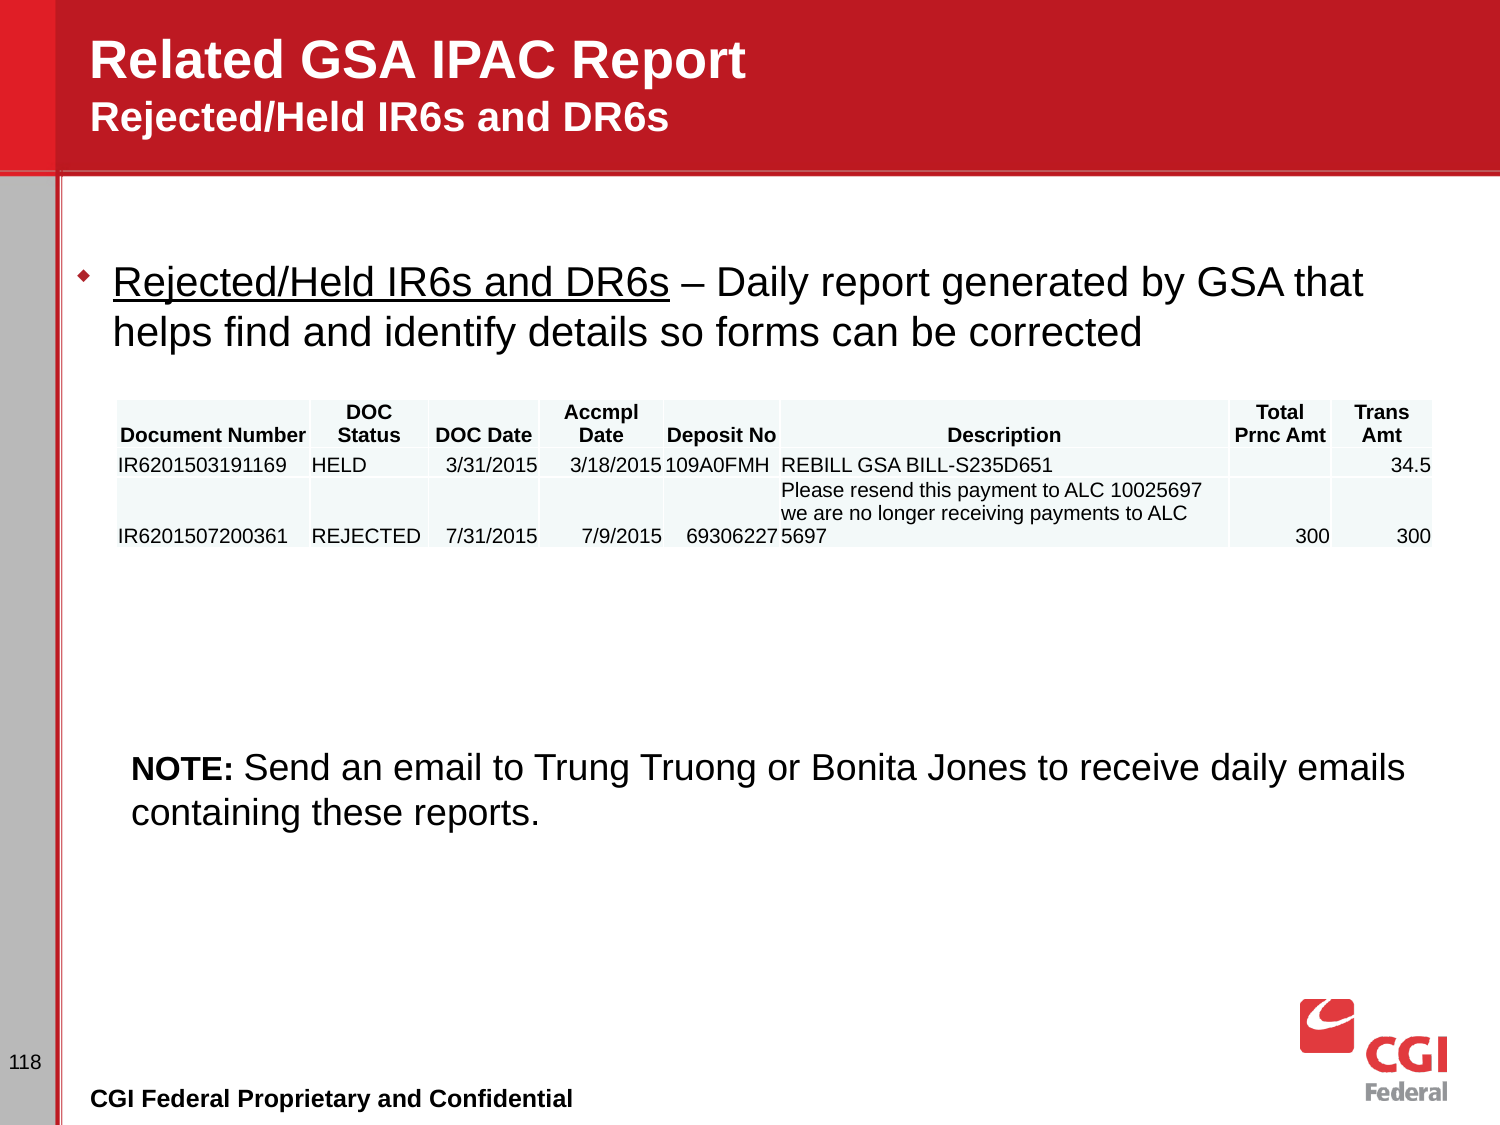

# Related GSA IPAC Report Rejected/Held IR6s and DR6s

Rejected/Held IR6s and DR6s – Daily report generated by GSA that helps find and identify details so forms can be corrected

| Document Number | DOC Status | DOC Date | Accmpl Date | Deposit No | Description | Total Prnc Amt | Trans Amt |
| --- | --- | --- | --- | --- | --- | --- | --- |
| IR6201503191169 | HELD | 3/31/2015 | 3/18/2015 | 109A0FMH | REBILL GSA BILL-S235D651 |  | 34.5 |
| IR6201507200361 | REJECTED | 7/31/2015 | 7/9/2015 | 69306227 | Please resend this payment to ALC 10025697 we are no longer receiving payments to ALC 5697 | 300 | 300 |
NOTE: Send an email to Trung Truong or Bonita Jones to receive daily emails containing these reports.
118
CGI Federal Proprietary and Confidential